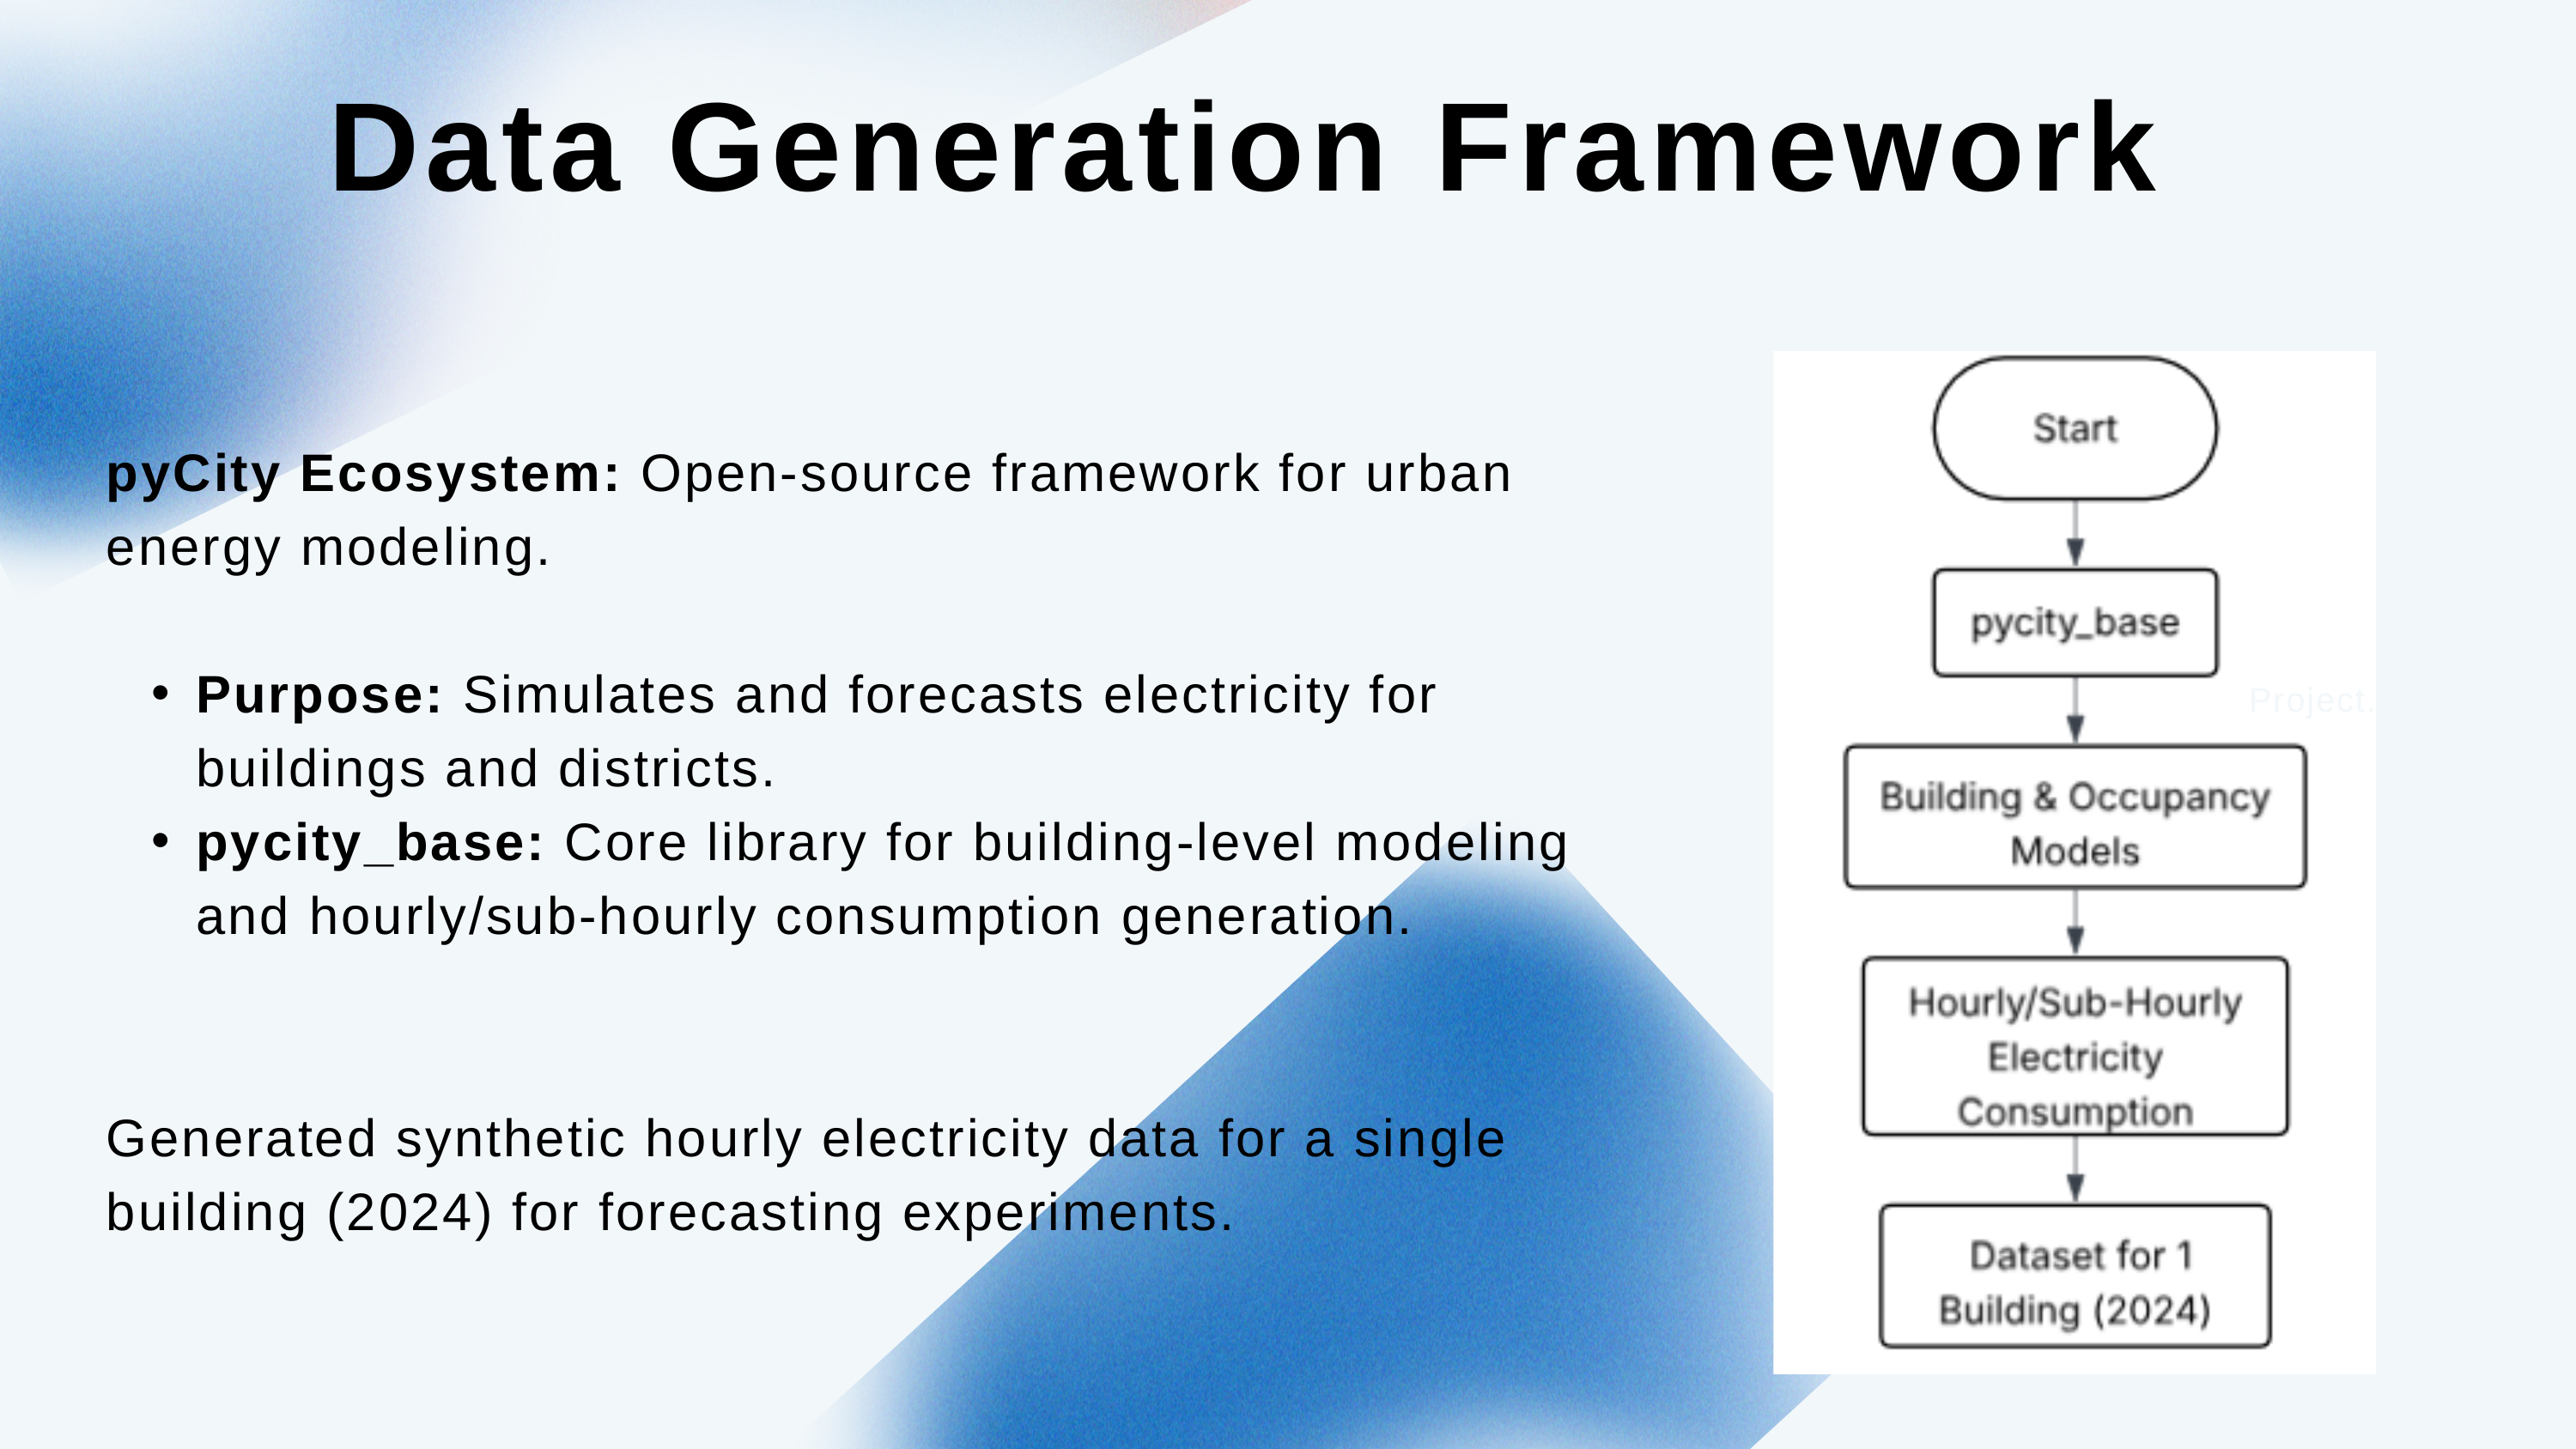

Data Generation Framework

pyCity Ecosystem: Open-source framework for urban energy modeling.

Purpose: Simulates and forecasts electricity for buildings and districts.
pycity_base: Core library for building-level modeling and hourly/sub-hourly consumption generation.

Generated synthetic hourly electricity data for a single building (2024) for forecasting experiments.

Project.